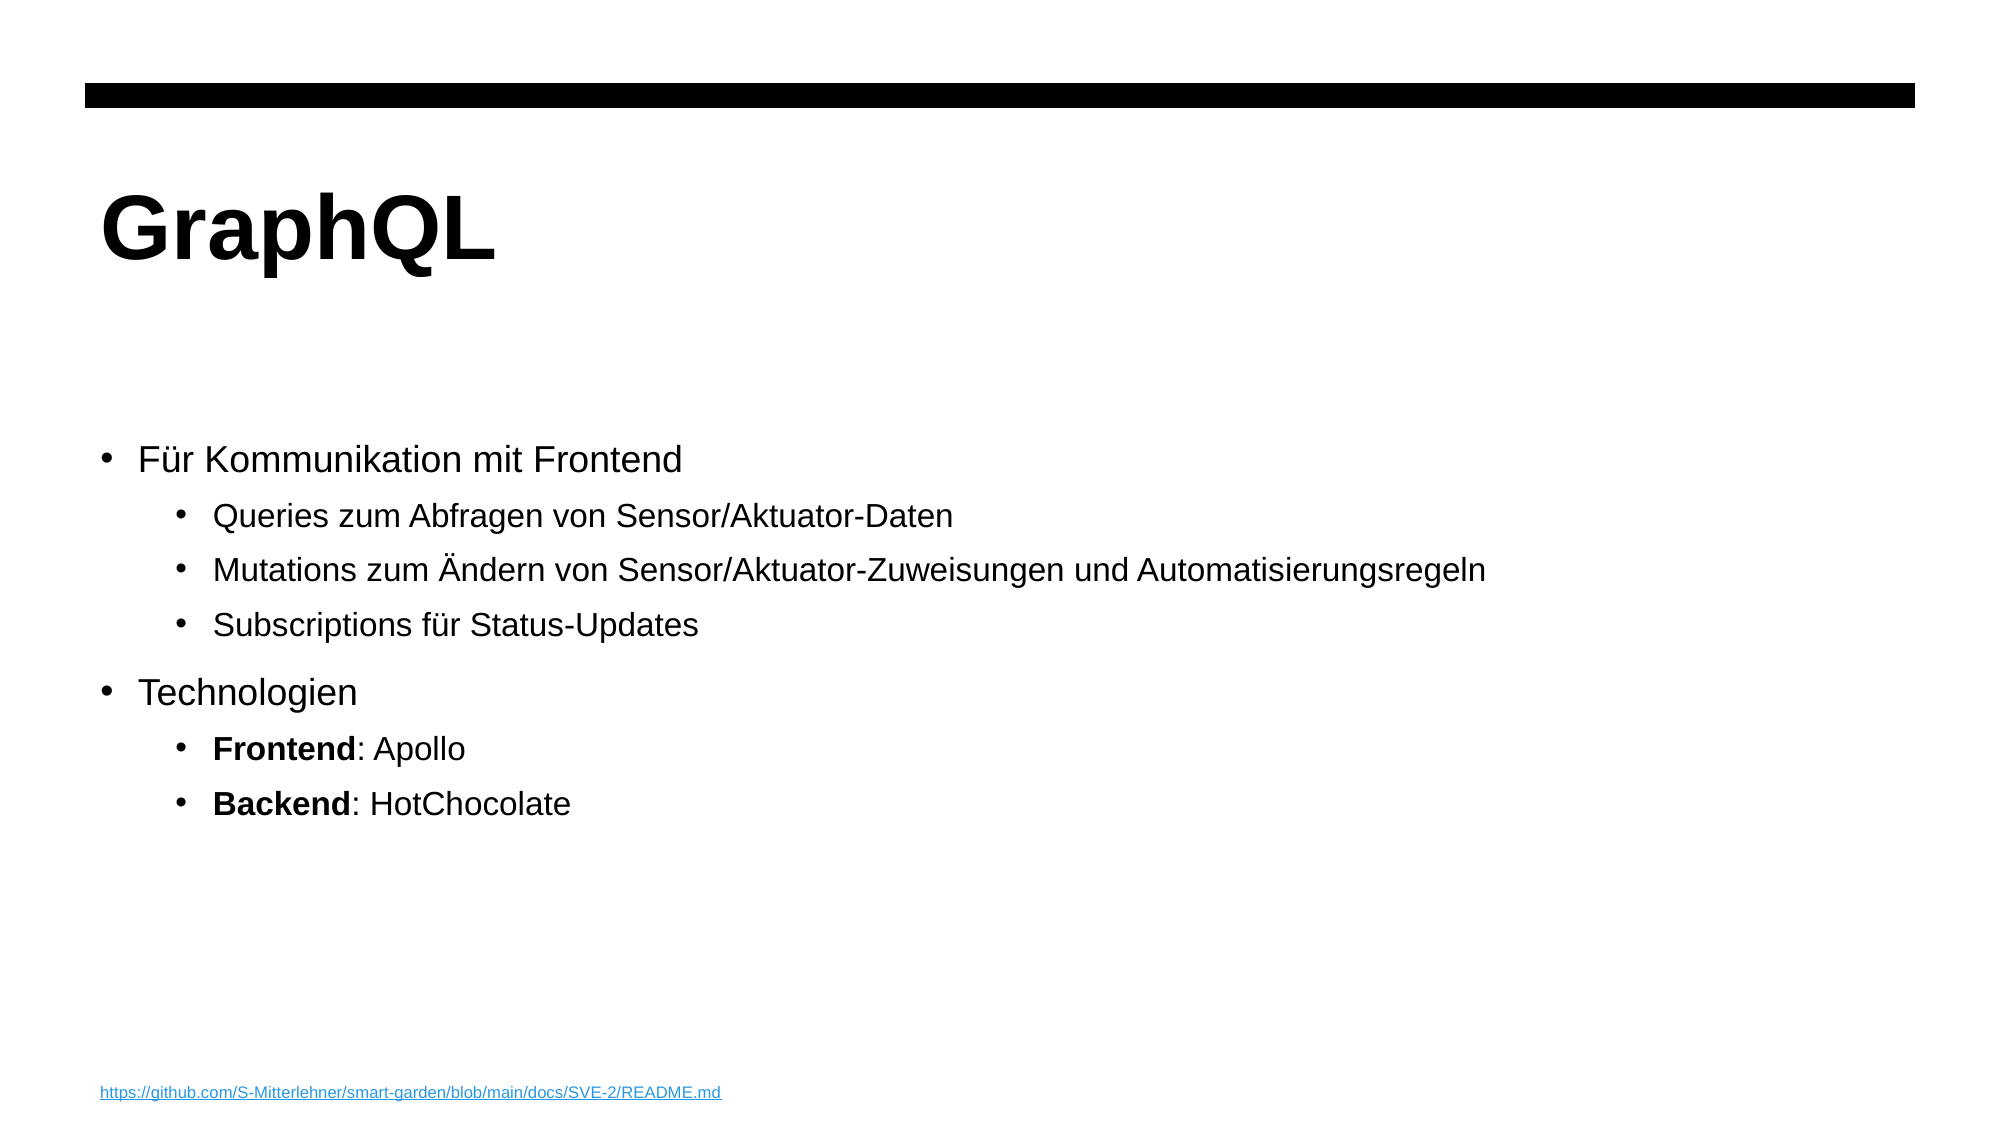

# GraphQL
Für Kommunikation mit Frontend
Queries zum Abfragen von Sensor/Aktuator-Daten
Mutations zum Ändern von Sensor/Aktuator-Zuweisungen und Automatisierungsregeln
Subscriptions für Status-Updates
Technologien
Frontend: Apollo
Backend: HotChocolate

https://github.com/S-Mitterlehner/smart-garden/blob/main/docs/SVE-2/README.md